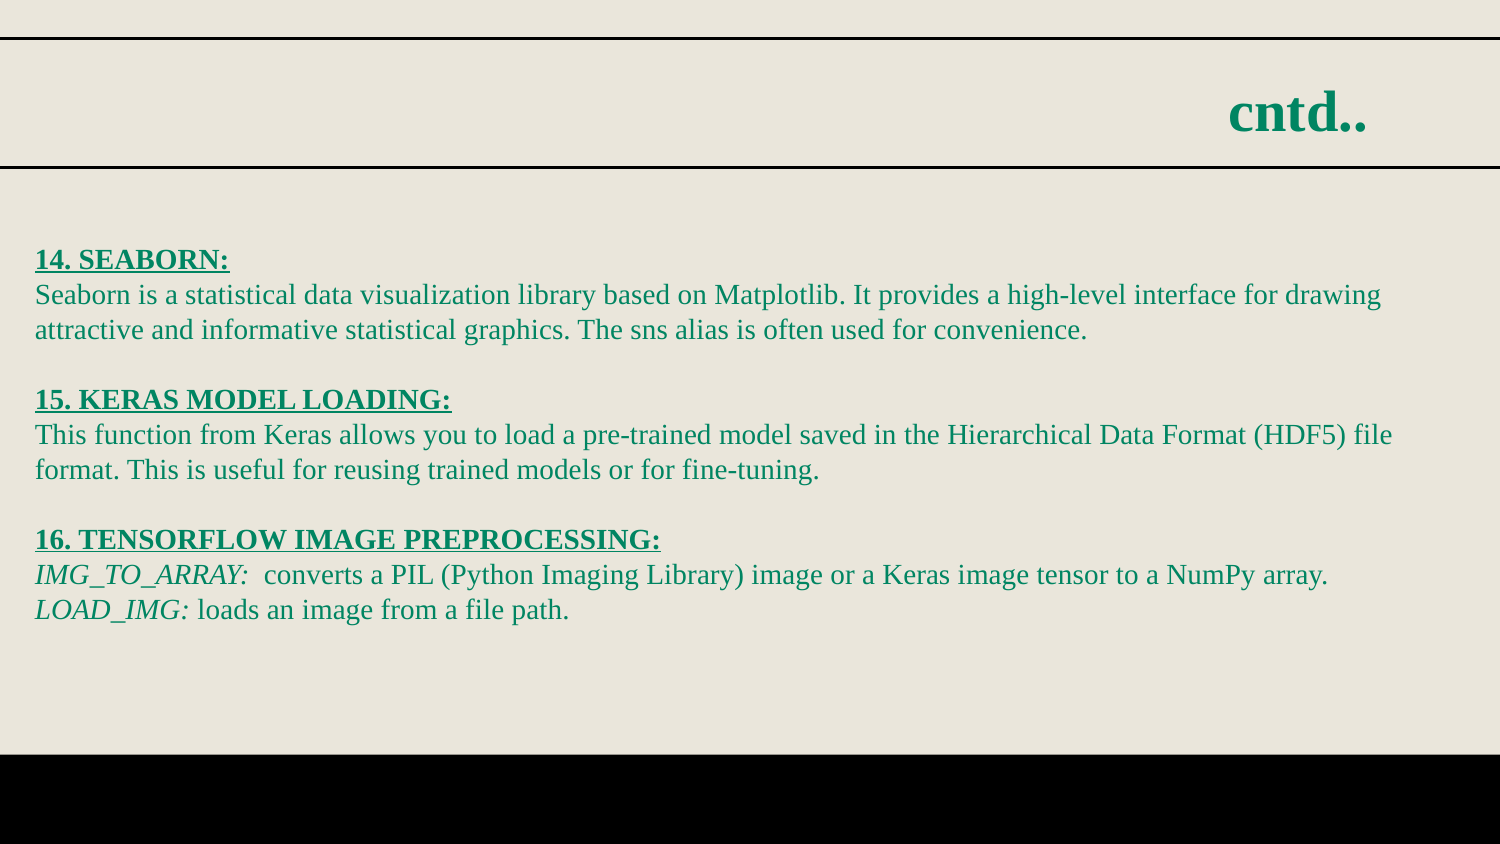

# cntd..
14. SEABORN:
Seaborn is a statistical data visualization library based on Matplotlib. It provides a high-level interface for drawing attractive and informative statistical graphics. The sns alias is often used for convenience.

15. KERAS MODEL LOADING:
This function from Keras allows you to load a pre-trained model saved in the Hierarchical Data Format (HDF5) file format. This is useful for reusing trained models or for fine-tuning.

16. TENSORFLOW IMAGE PREPROCESSING:
IMG_TO_ARRAY:  converts a PIL (Python Imaging Library) image or a Keras image tensor to a NumPy array.
LOAD_IMG: loads an image from a file path.